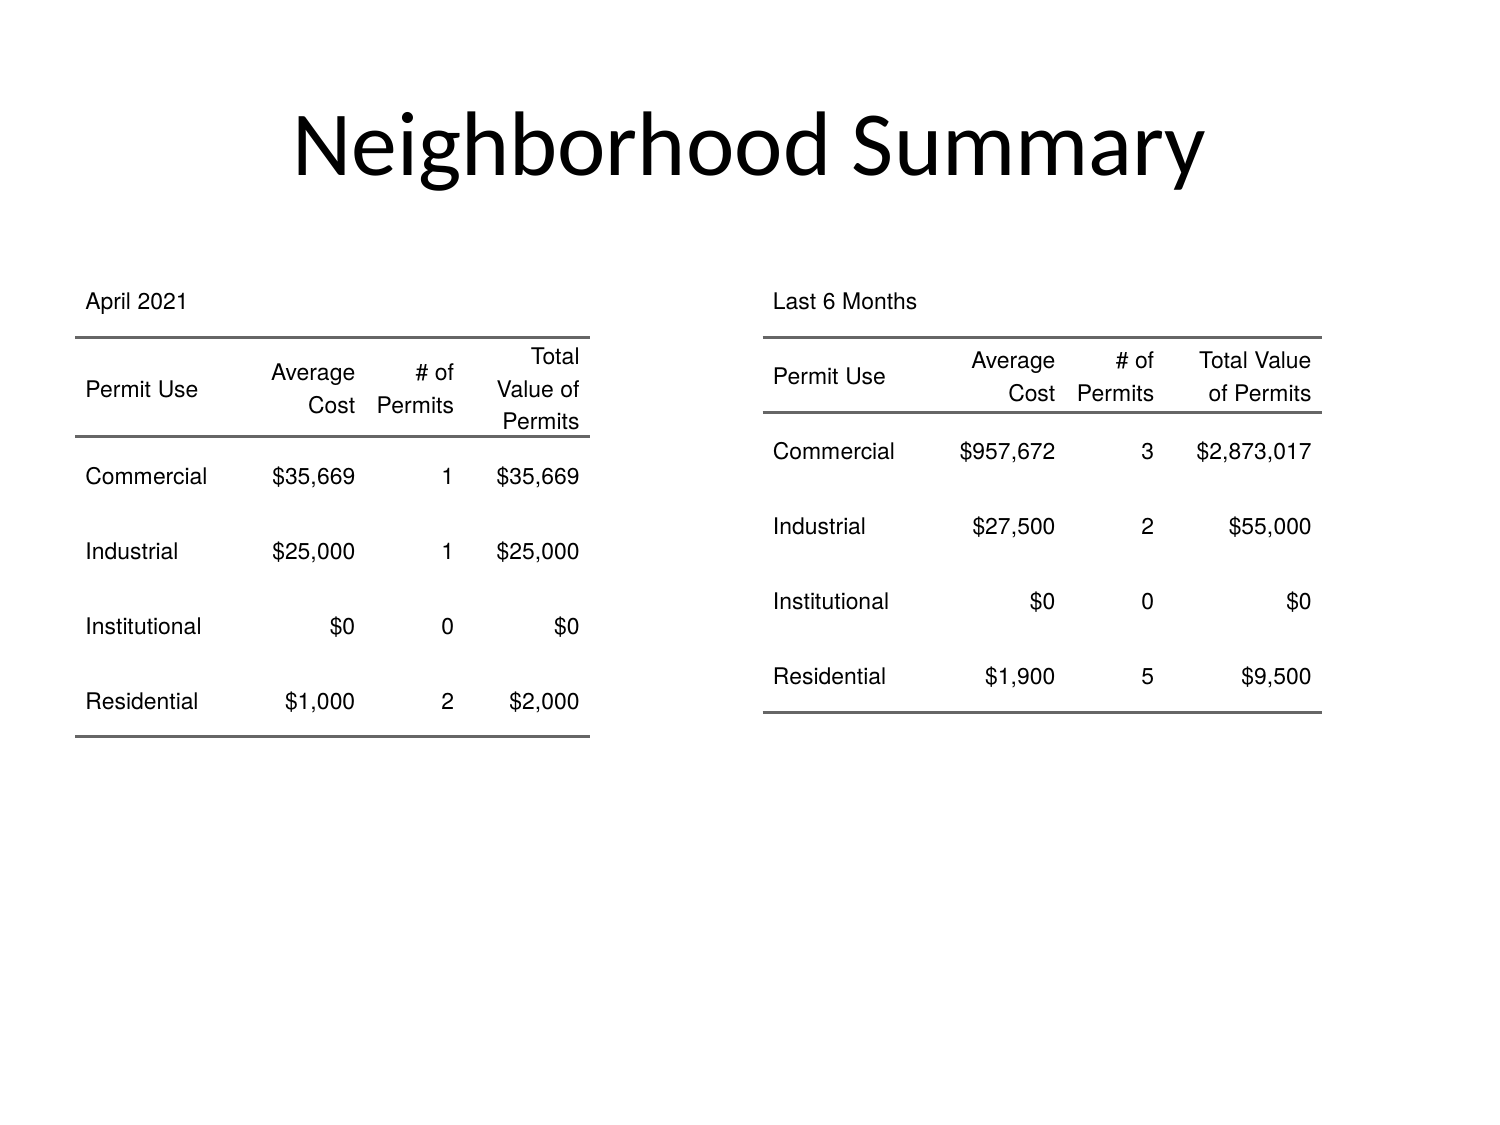

# Neighborhood Summary
| April 2021 | April 2021 | April 2021 | April 2021 |
| --- | --- | --- | --- |
| Permit Use | Average Cost | # of Permits | Total Value of Permits |
| Commercial | $35,669 | 1 | $35,669 |
| Industrial | $25,000 | 1 | $25,000 |
| Institutional | $0 | 0 | $0 |
| Residential | $1,000 | 2 | $2,000 |
| Last 6 Months | Last 6 Months | Last 6 Months | Last 6 Months |
| --- | --- | --- | --- |
| Permit Use | Average Cost | # of Permits | Total Value of Permits |
| Commercial | $957,672 | 3 | $2,873,017 |
| Industrial | $27,500 | 2 | $55,000 |
| Institutional | $0 | 0 | $0 |
| Residential | $1,900 | 5 | $9,500 |